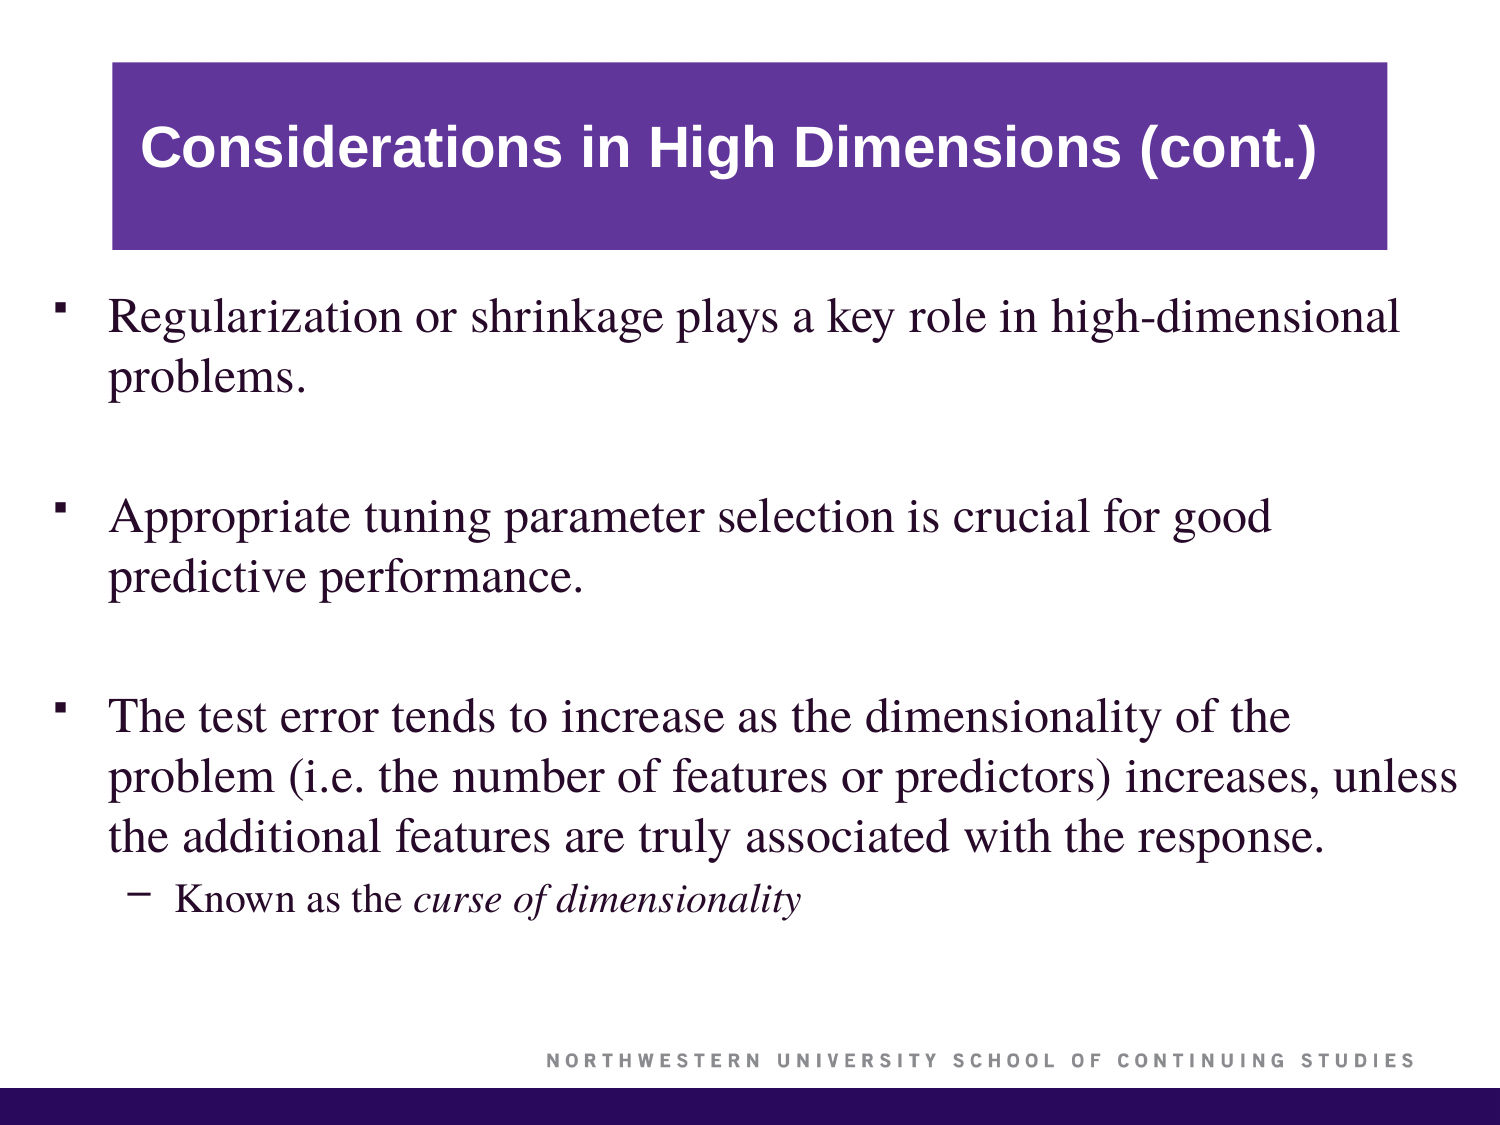

# Considerations in High Dimensions (cont.)
Regularization or shrinkage plays a key role in high-dimensional problems.

Appropriate tuning parameter selection is crucial for good predictive performance.

The test error tends to increase as the dimensionality of the problem (i.e. the number of features or predictors) increases, unless the additional features are truly associated with the response.
Known as the curse of dimensionality